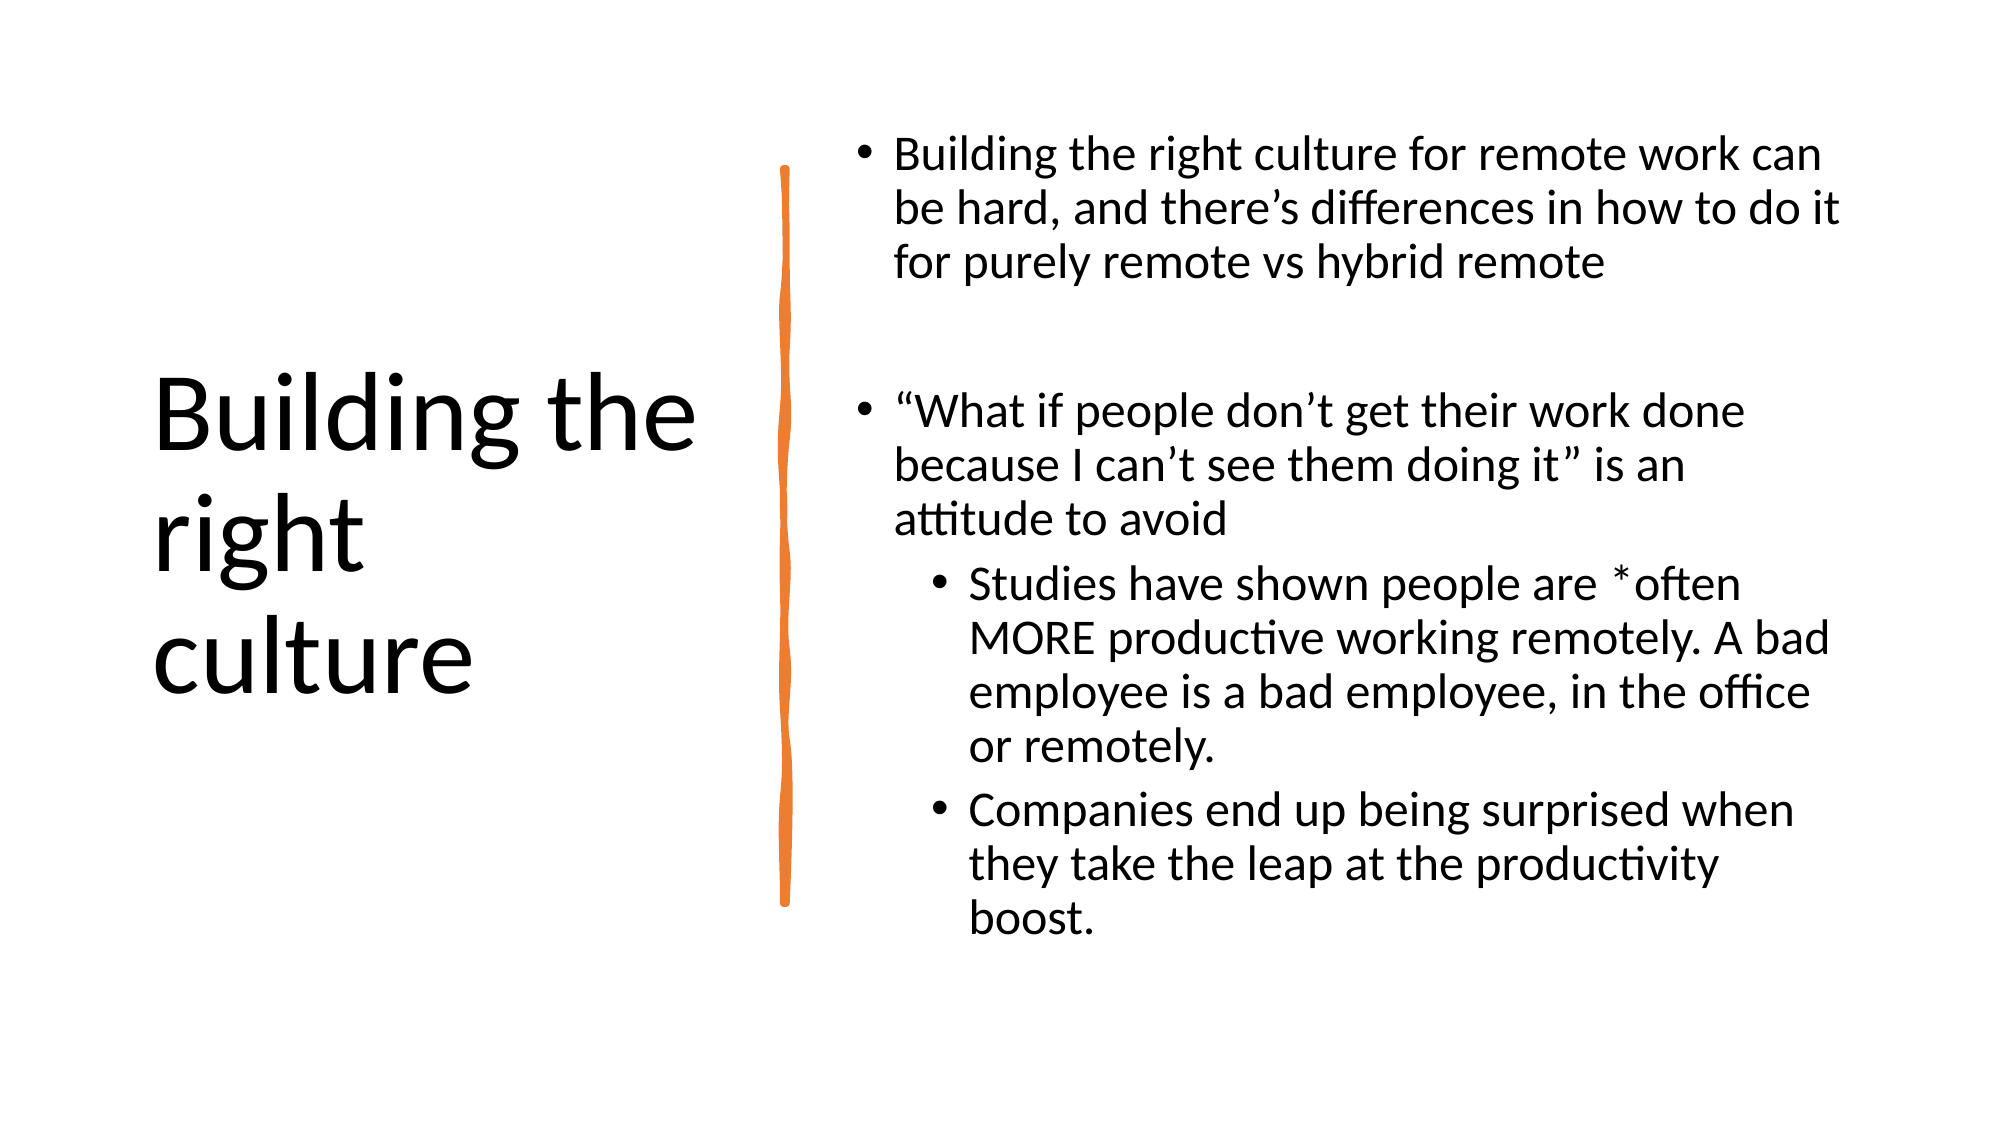

# Building the right culture
Building the right culture for remote work can be hard, and there’s differences in how to do it for purely remote vs hybrid remote

“What if people don’t get their work done because I can’t see them doing it” is an attitude to avoid
Studies have shown people are *often MORE productive working remotely. A bad employee is a bad employee, in the office or remotely.
Companies end up being surprised when they take the leap at the productivity boost.